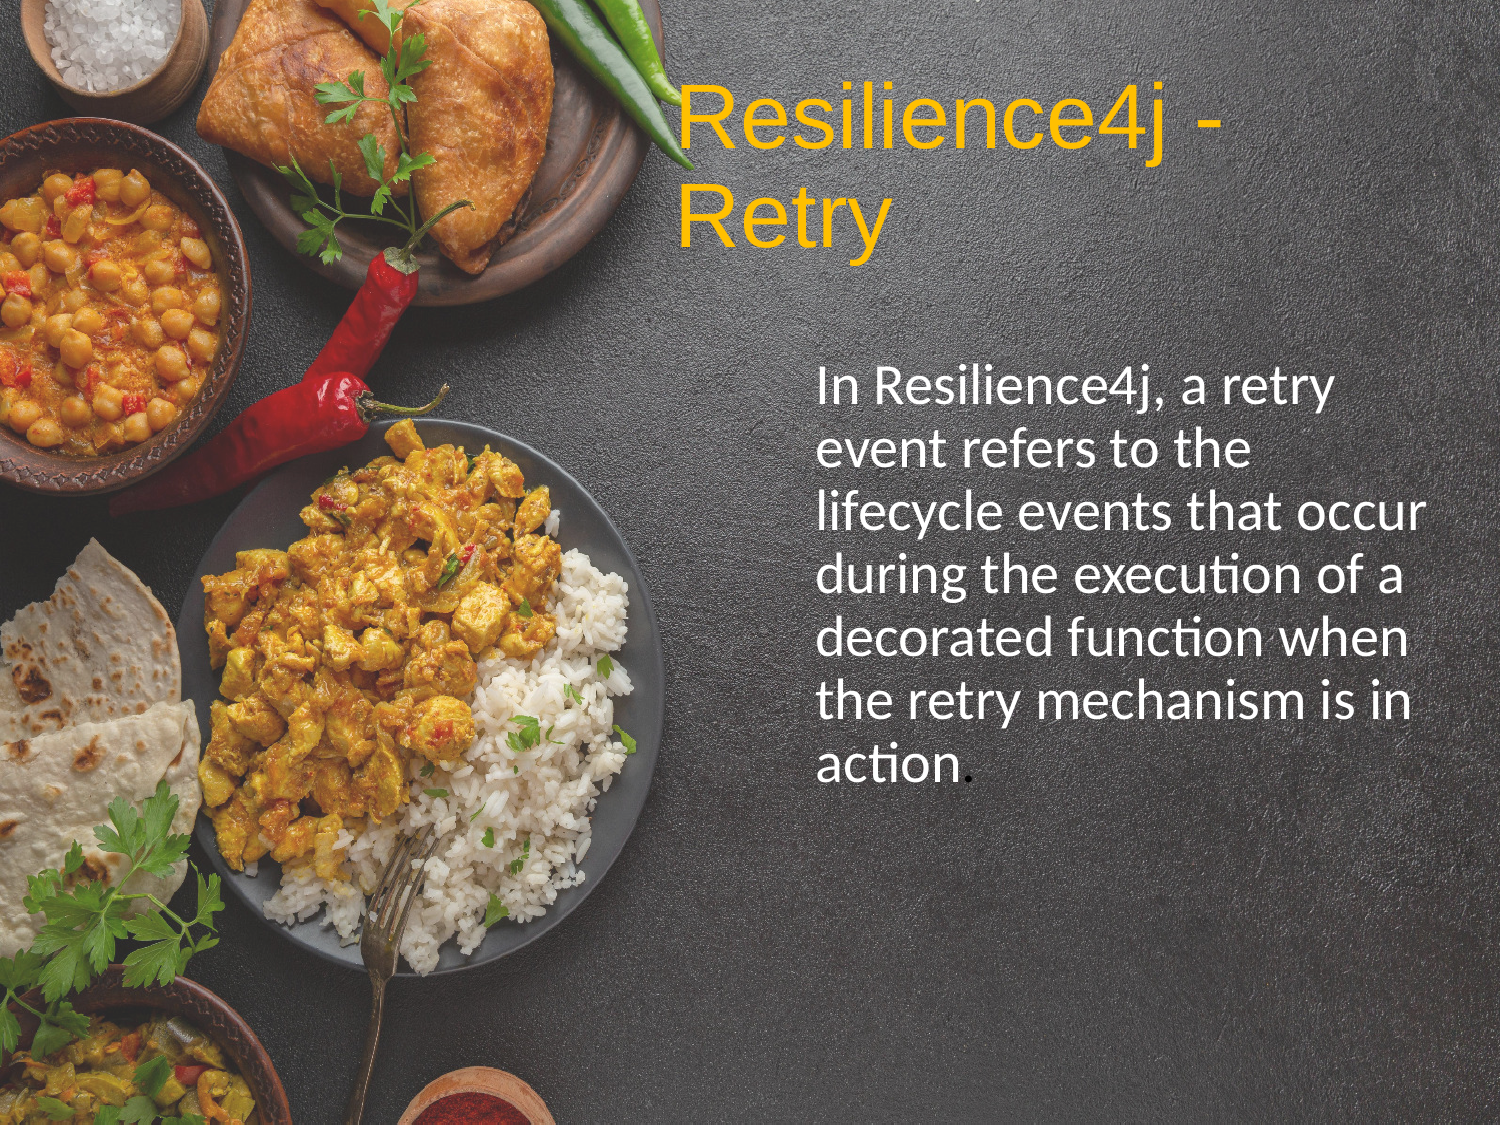

# Resilience4j - Retry
In Resilience4j, a retry event refers to the lifecycle events that occur during the execution of a decorated function when the retry mechanism is in action.